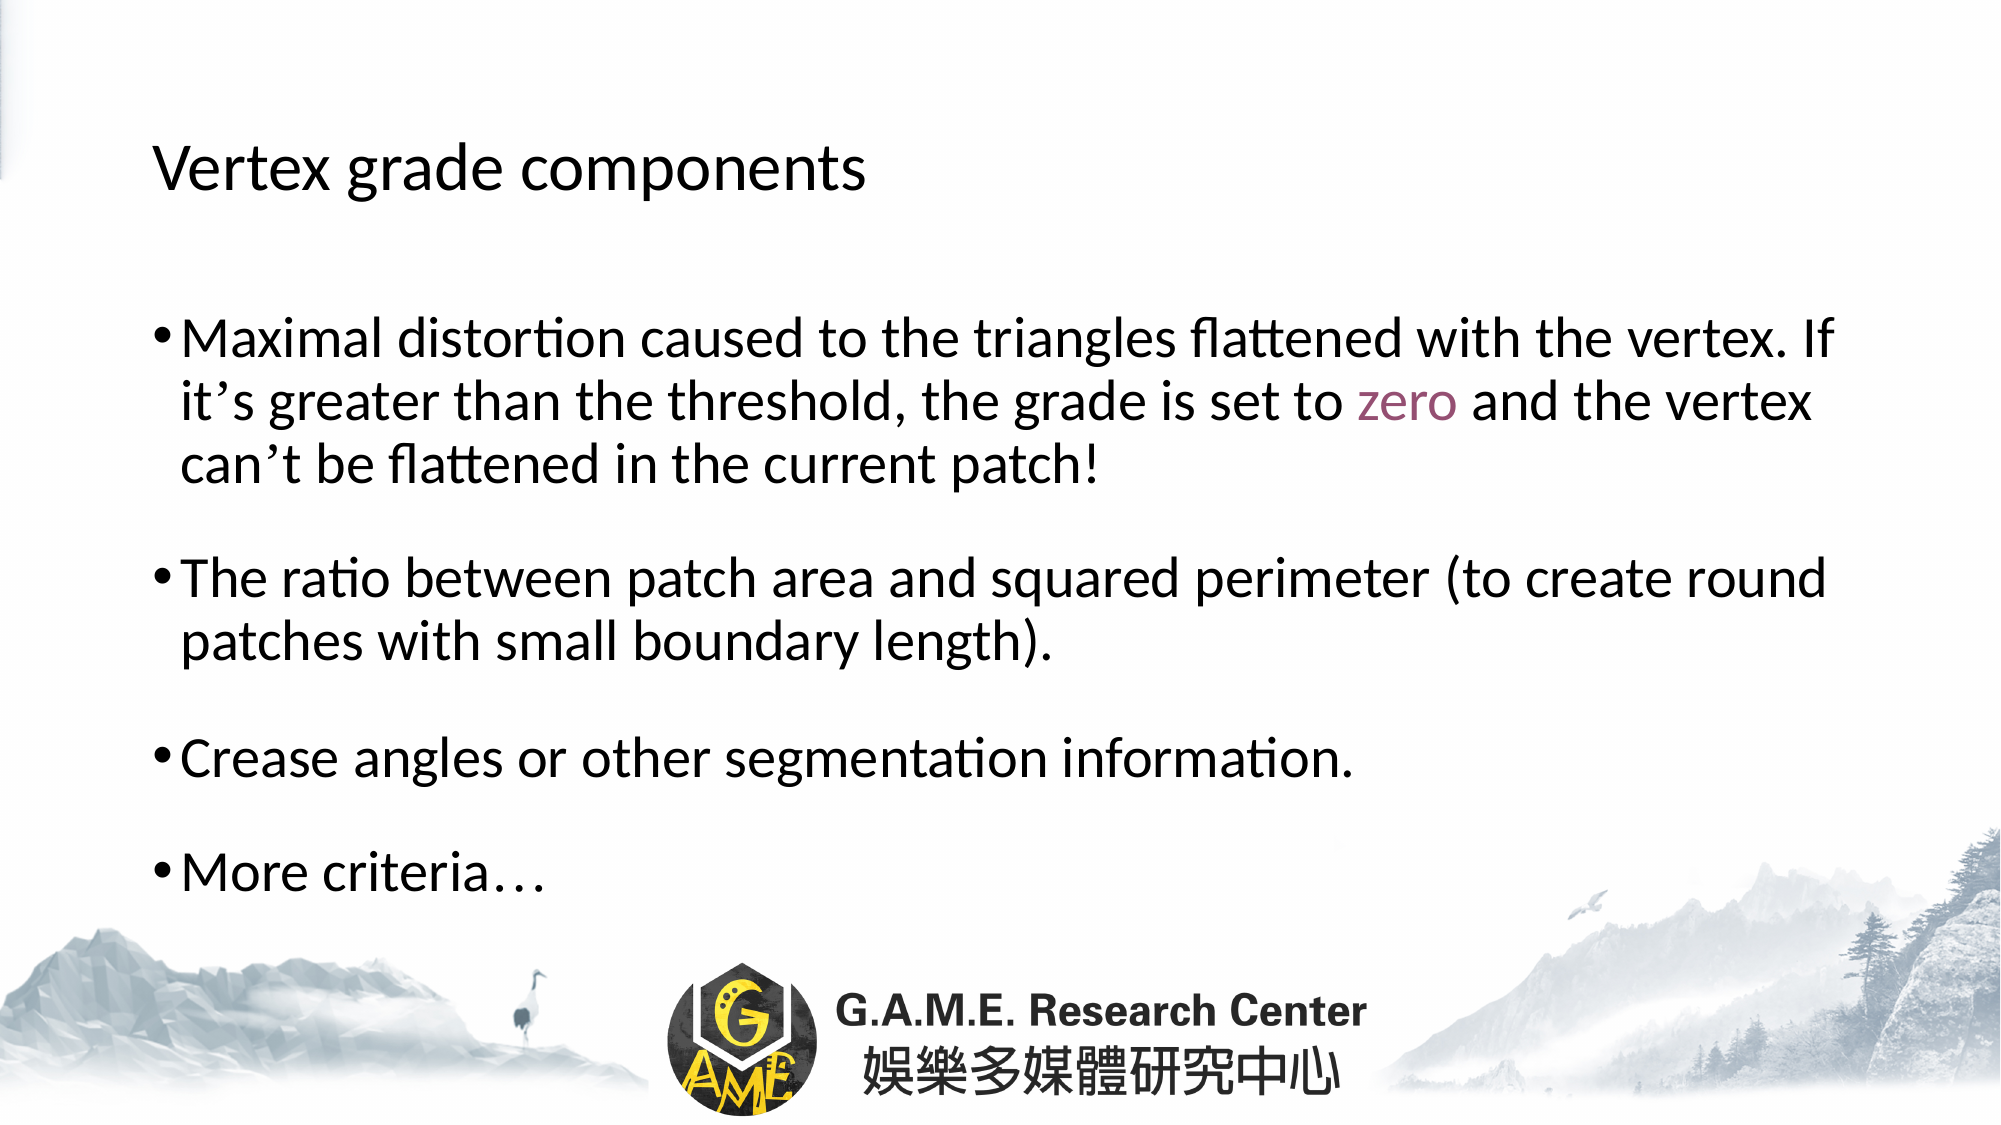

# Vertex grade components
Maximal distortion caused to the triangles flattened with the vertex. If it’s greater than the threshold, the grade is set to zero and the vertex can’t be flattened in the current patch!

The ratio between patch area and squared perimeter (to create round patches with small boundary length).

Crease angles or other segmentation information.

More criteria…